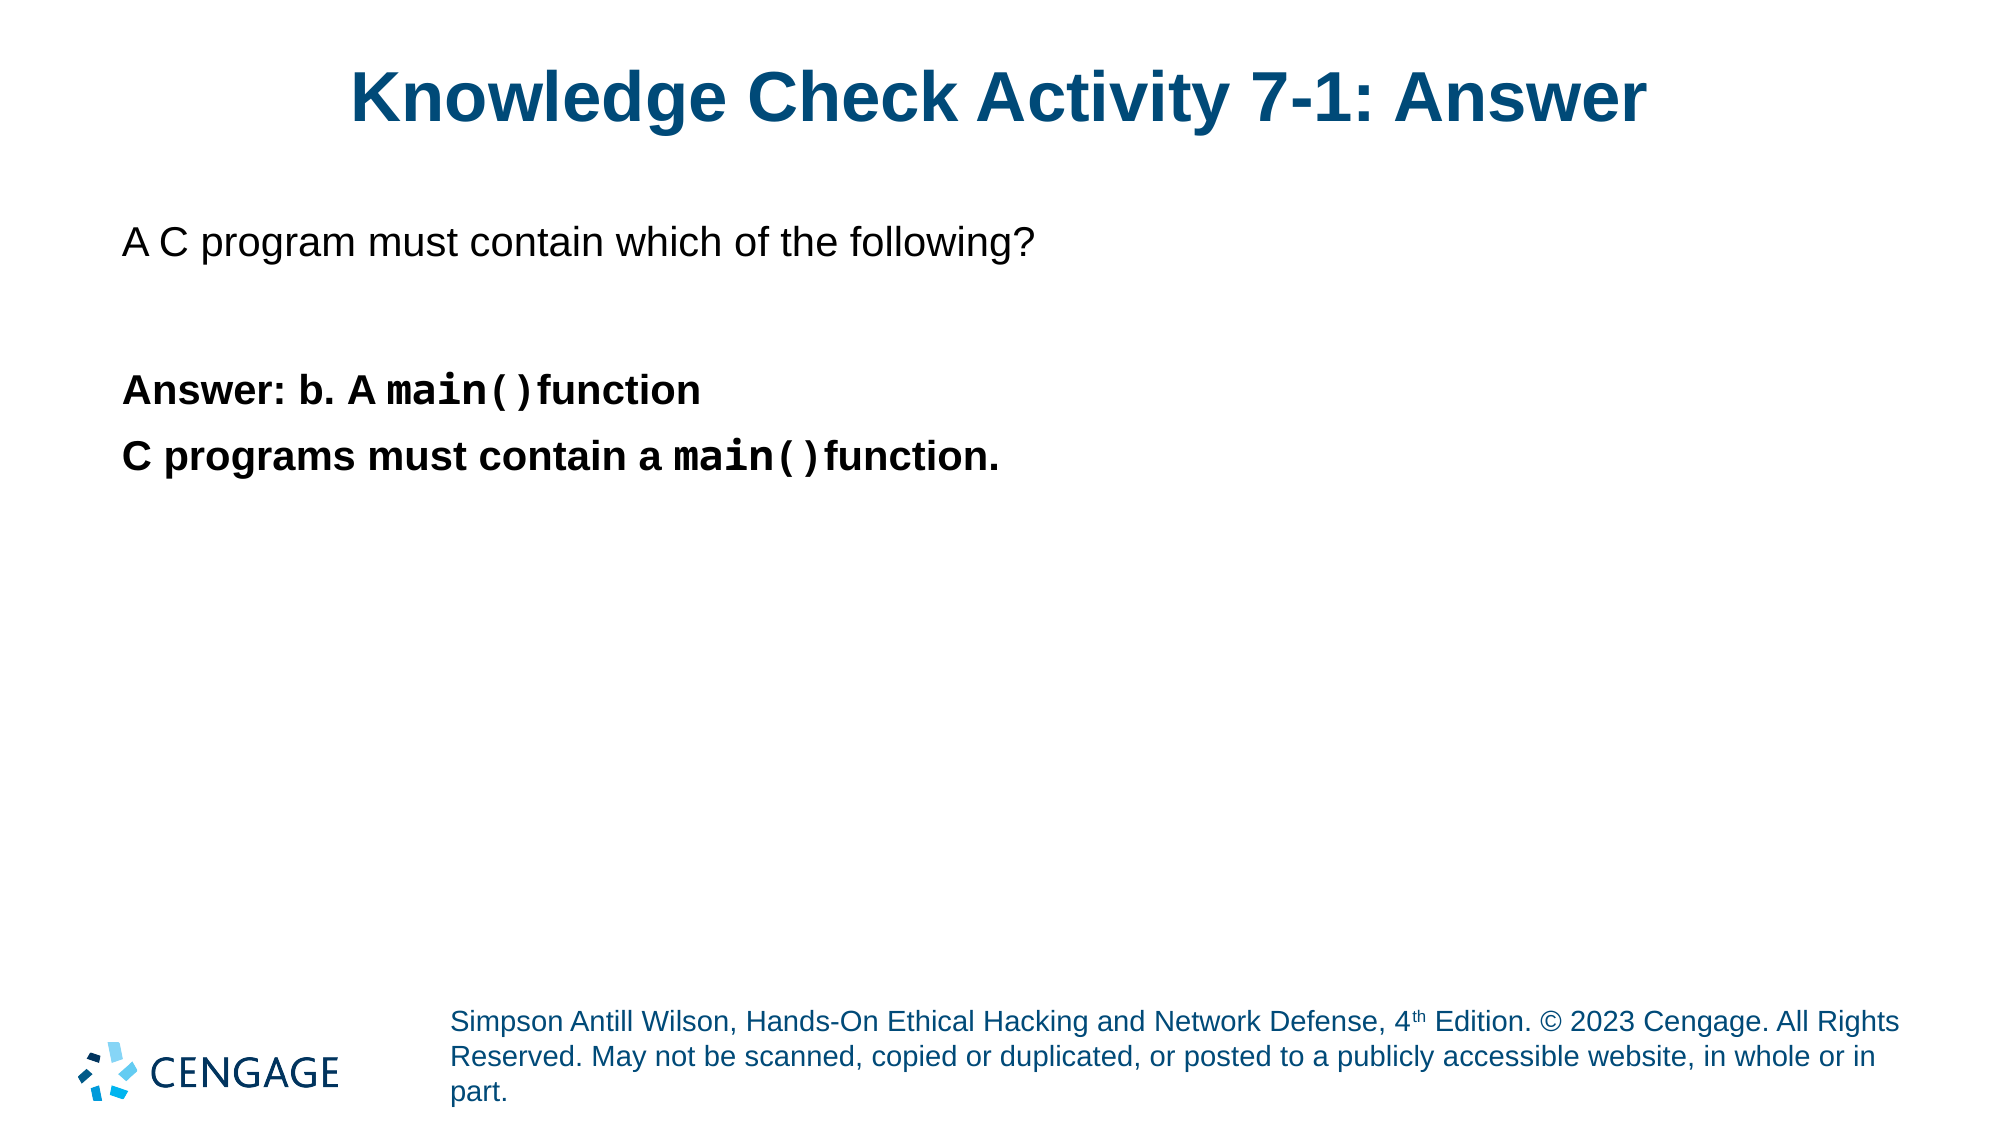

# Knowledge Check Activity 7-1: Answer
A C program must contain which of the following?

Answer: b. A main()function
C programs must contain a main()function.